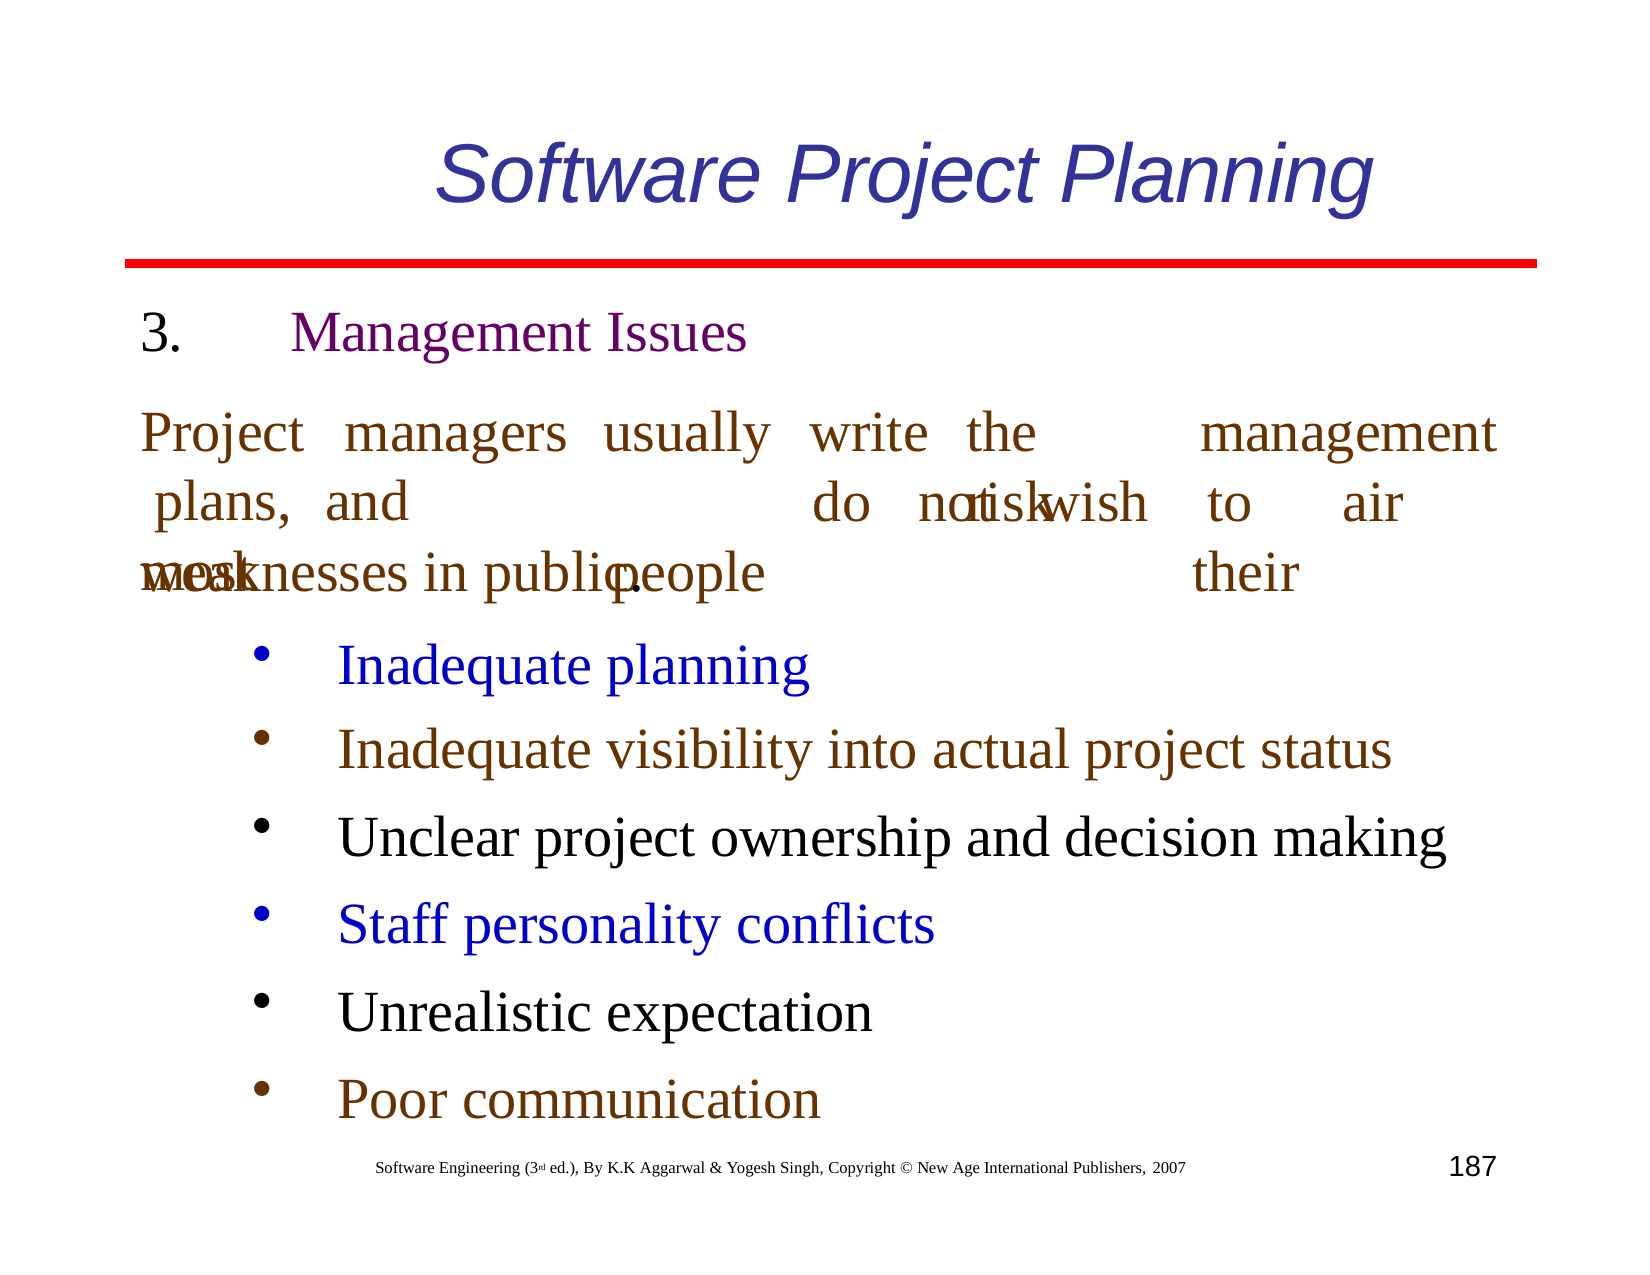

# Software Project Planning

3.
Management Issues
Project		managers  plans,	and	most
usually  people
management  to	air	their
write
the	risk
do	not	wish
weaknesses in public.
Inadequate planning
Inadequate visibility into actual project status
Unclear project ownership and decision making
Staff personality conflicts
Unrealistic expectation
Poor communication
187
Software Engineering (3rd  ed.), By K.K Aggarwal & Yogesh Singh, Copyright © New Age International Publishers, 2007